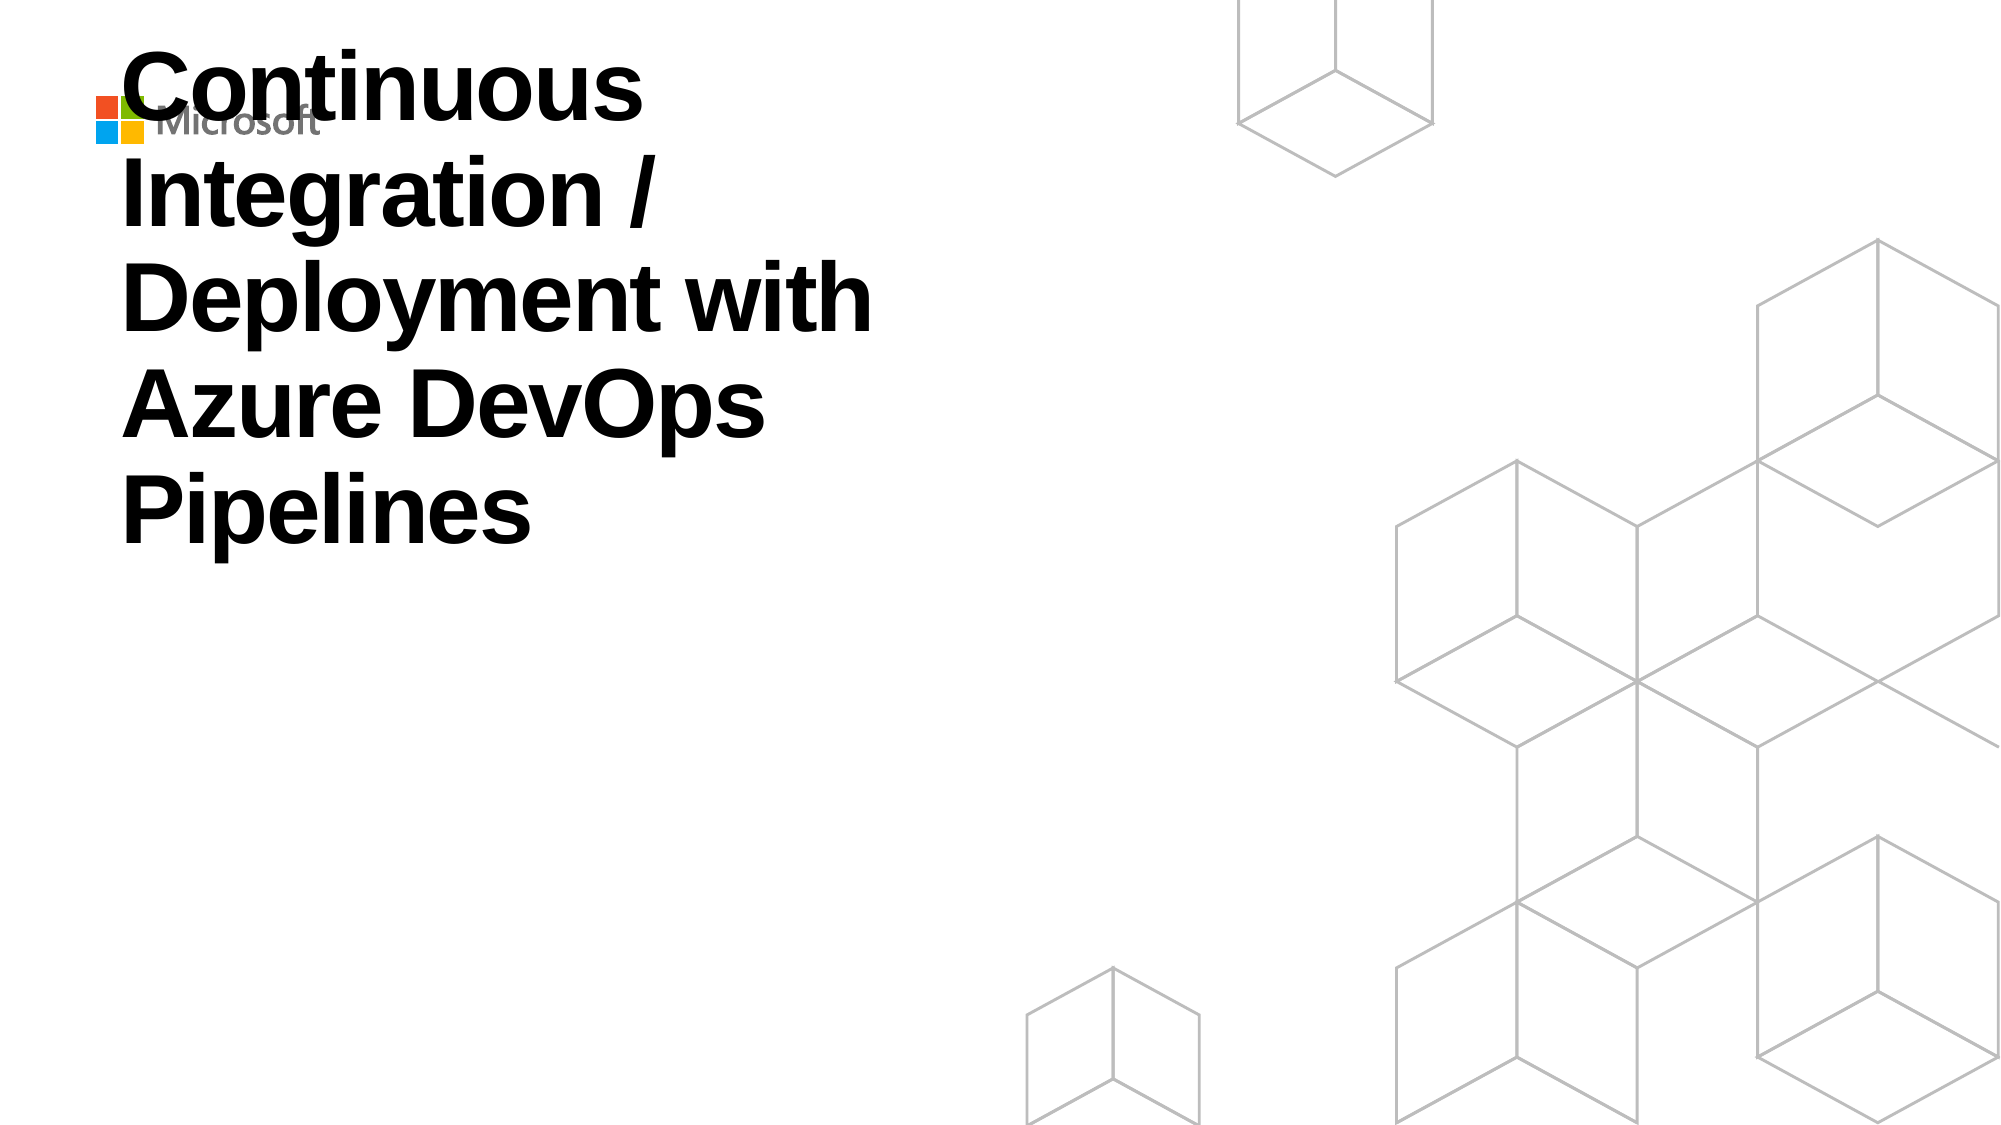

# Continuous Integration / Deployment with Azure DevOps Pipelines